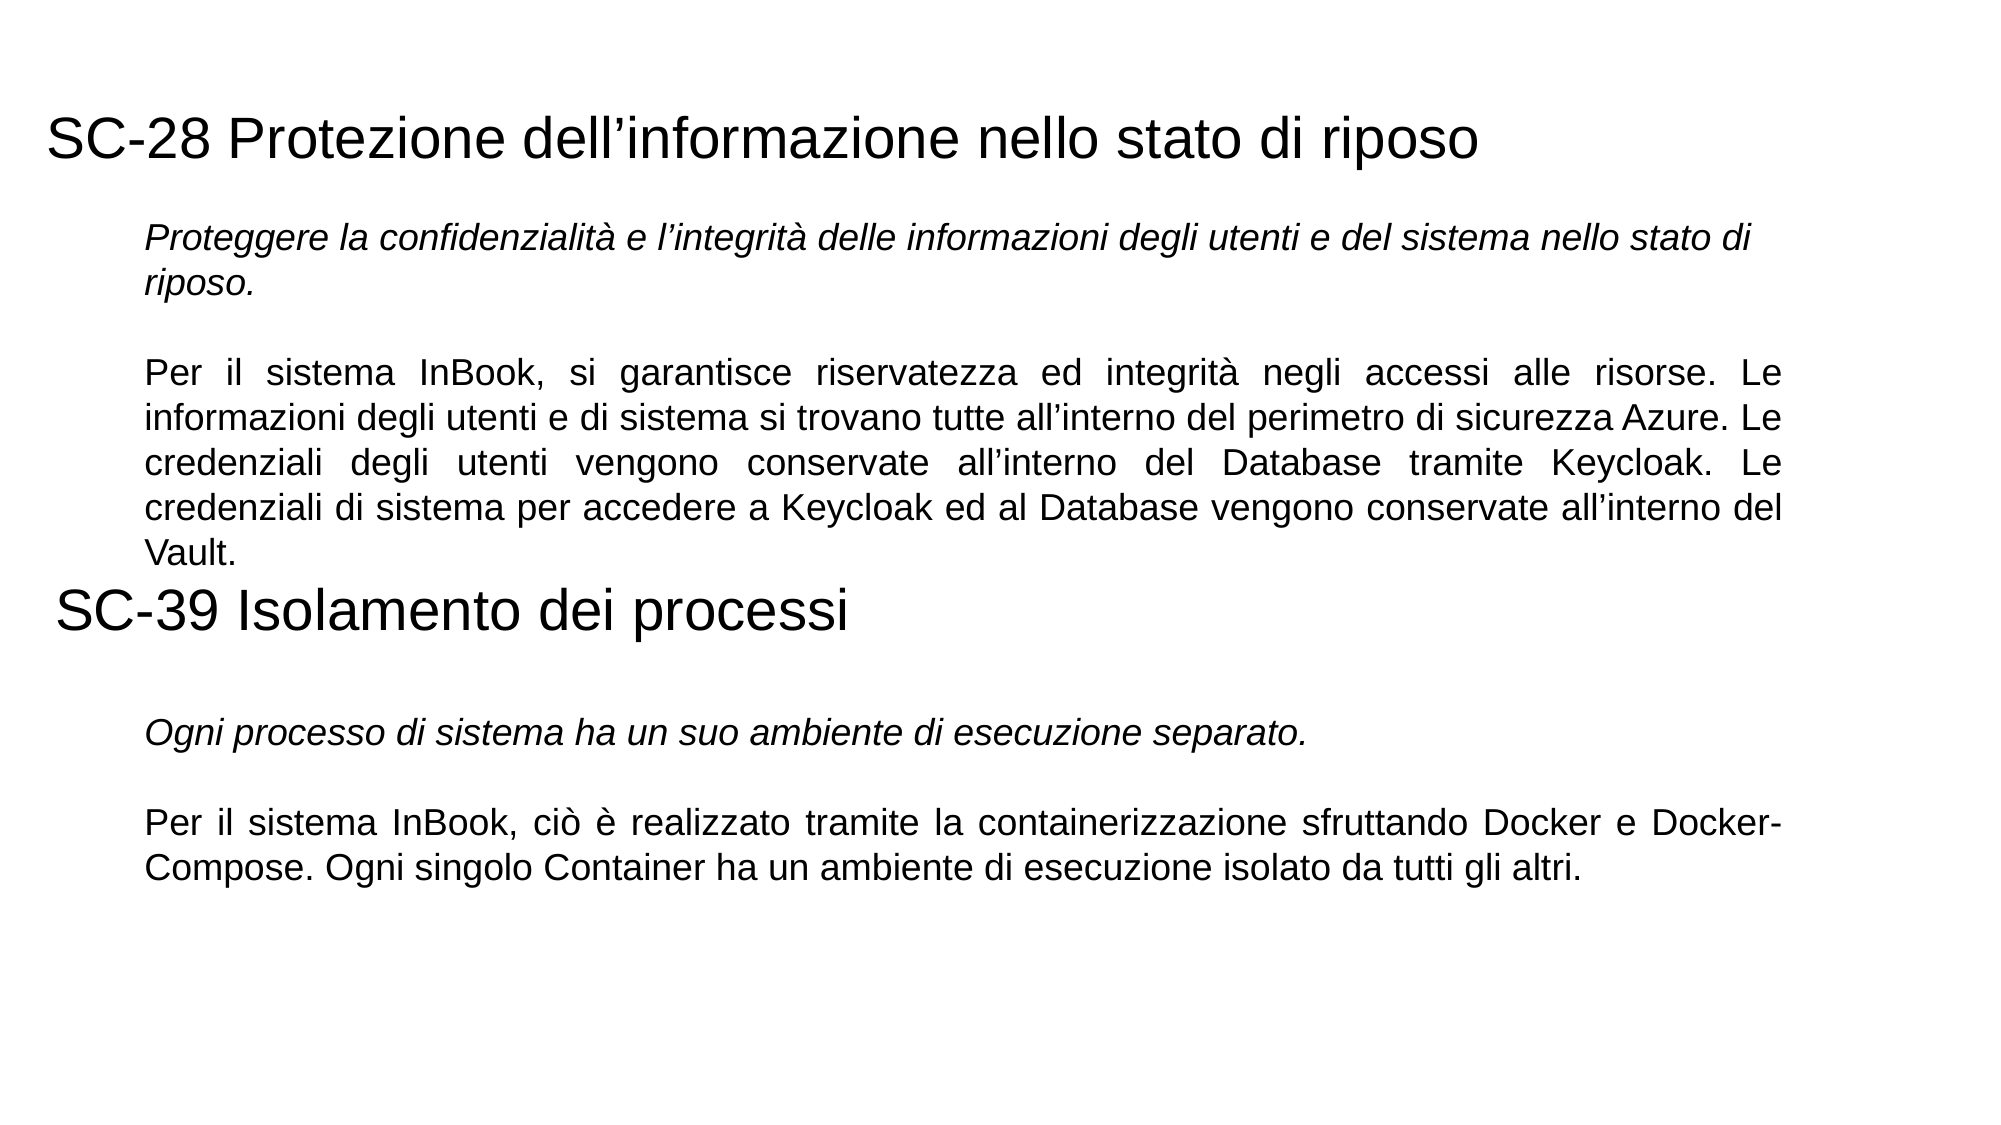

SC-28 Protezione dell’informazione nello stato di riposo

Proteggere la confidenzialità e l’integrità delle informazioni degli utenti e del sistema nello stato di riposo.

Per il sistema InBook, si garantisce riservatezza ed integrità negli accessi alle risorse. Le informazioni degli utenti e di sistema si trovano tutte all’interno del perimetro di sicurezza Azure. Le credenziali degli utenti vengono conservate all’interno del Database tramite Keycloak. Le credenziali di sistema per accedere a Keycloak ed al Database vengono conservate all’interno del Vault.

SC-39 Isolamento dei processi

Ogni processo di sistema ha un suo ambiente di esecuzione separato.

Per il sistema InBook, ciò è realizzato tramite la containerizzazione sfruttando Docker e Docker-Compose. Ogni singolo Container ha un ambiente di esecuzione isolato da tutti gli altri.